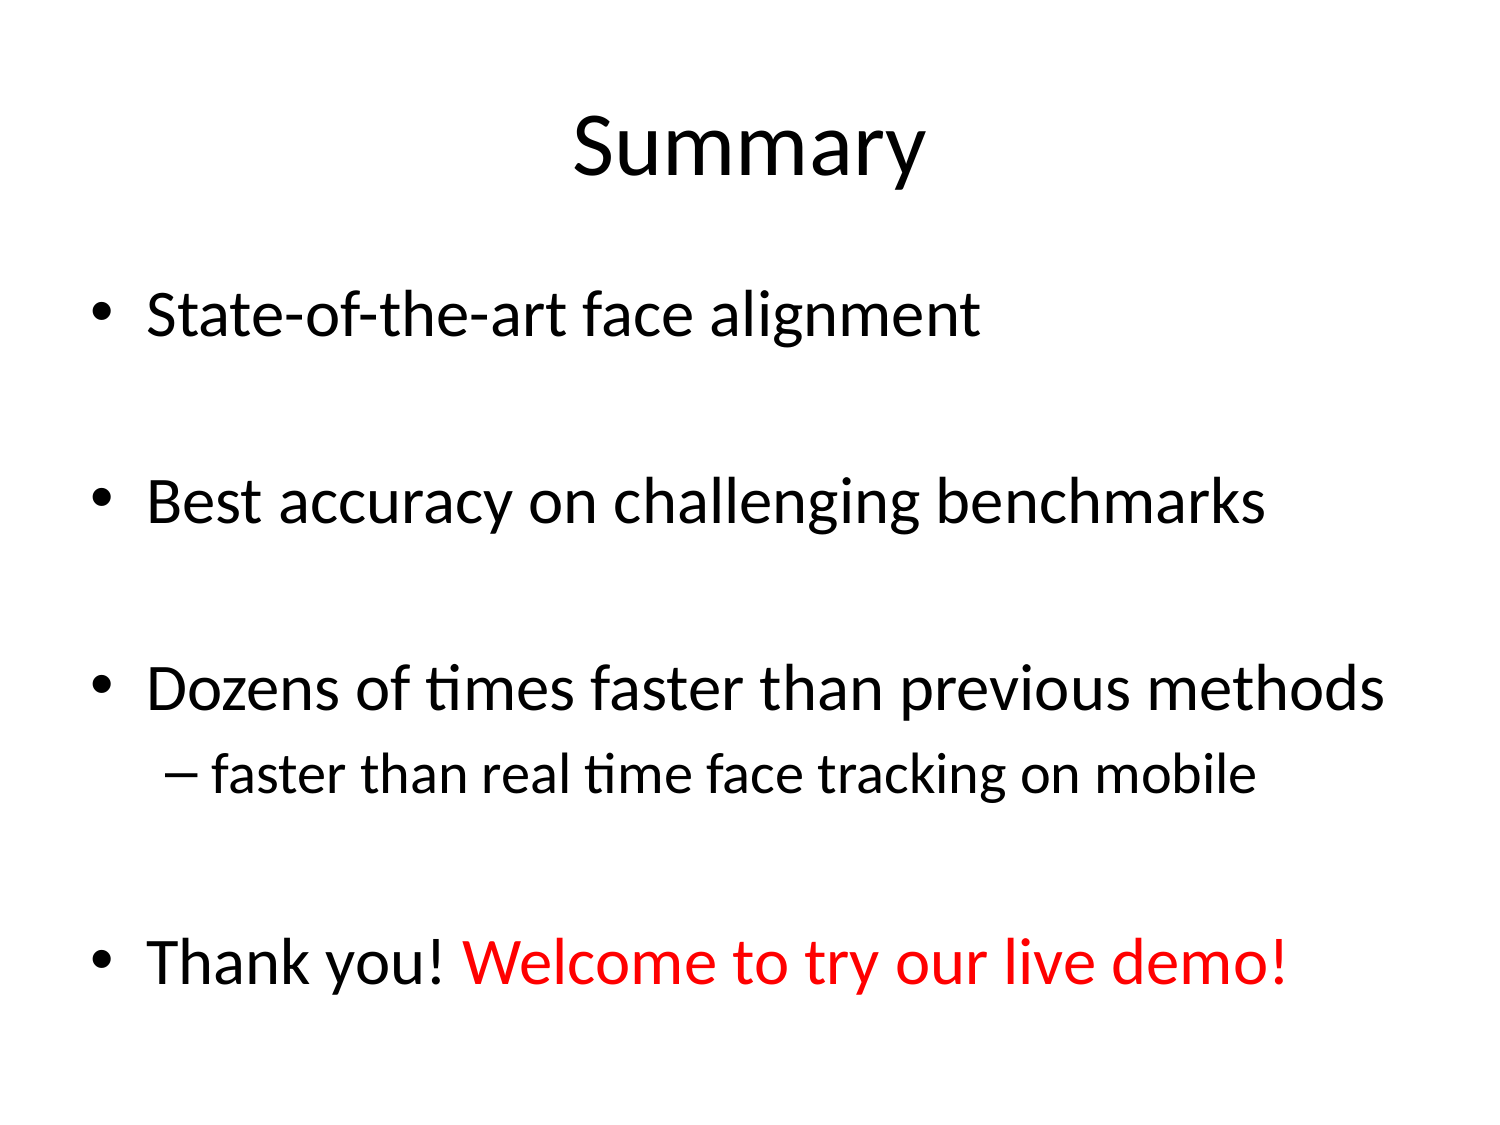

# Summary
State-of-the-art face alignment

Best accuracy on challenging benchmarks

Dozens of times faster than previous methods
faster than real time face tracking on mobile

Thank you! Welcome to try our live demo!